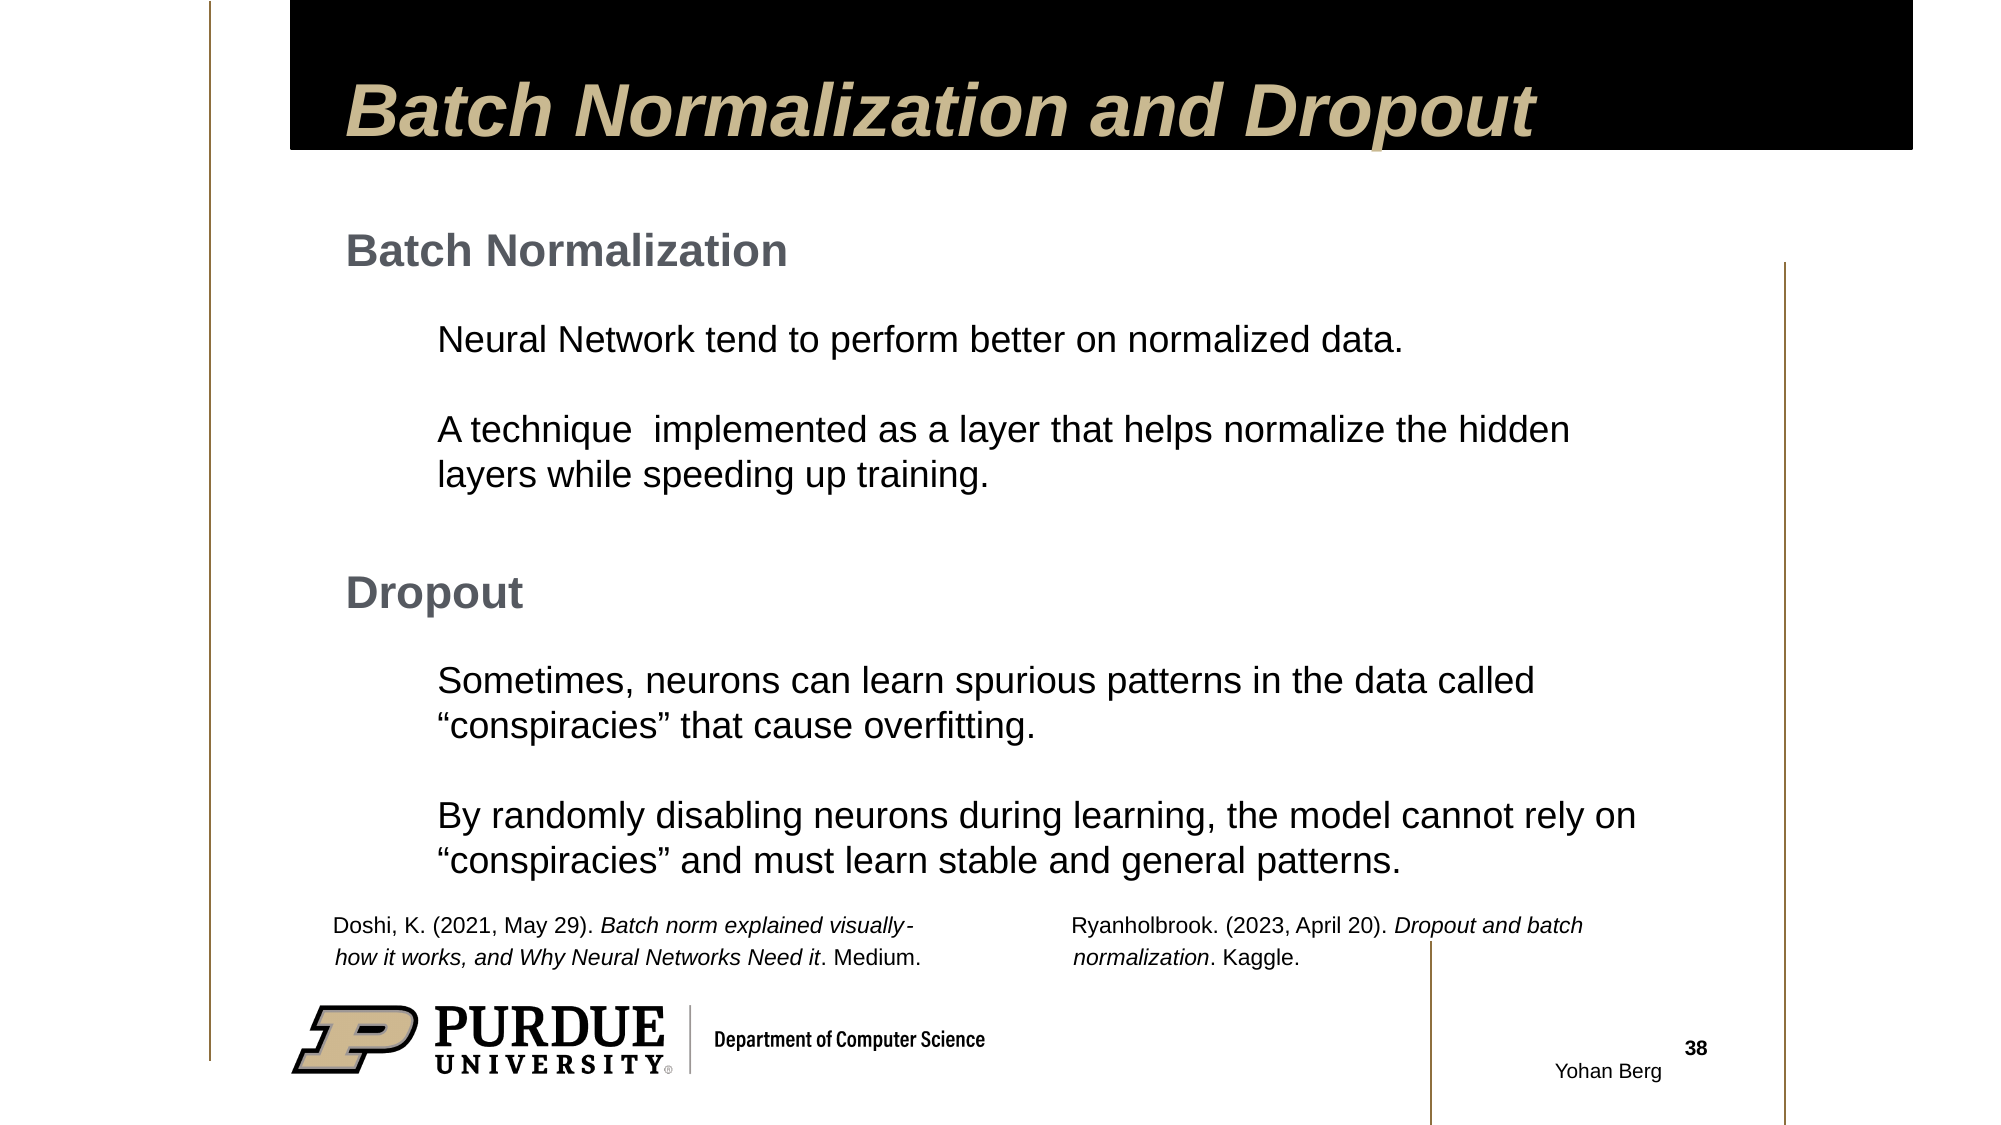

# Batch Normalization and Dropout
Batch Normalization
Neural Network tend to perform better on normalized data.

A technique  implemented as a layer that helps normalize the hidden layers while speeding up training.
Dropout
Sometimes, neurons can learn spurious patterns in the data called “conspiracies” that cause overfitting.

By randomly disabling neurons during learning, the model cannot rely on “conspiracies” and must learn stable and general patterns.
Doshi, K. (2021, May 29). Batch norm explained visually - how it works, and Why Neural Networks Need it. Medium.
Ryanholbrook. (2023, April 20). Dropout and batch normalization. Kaggle.
38
Yohan Berg